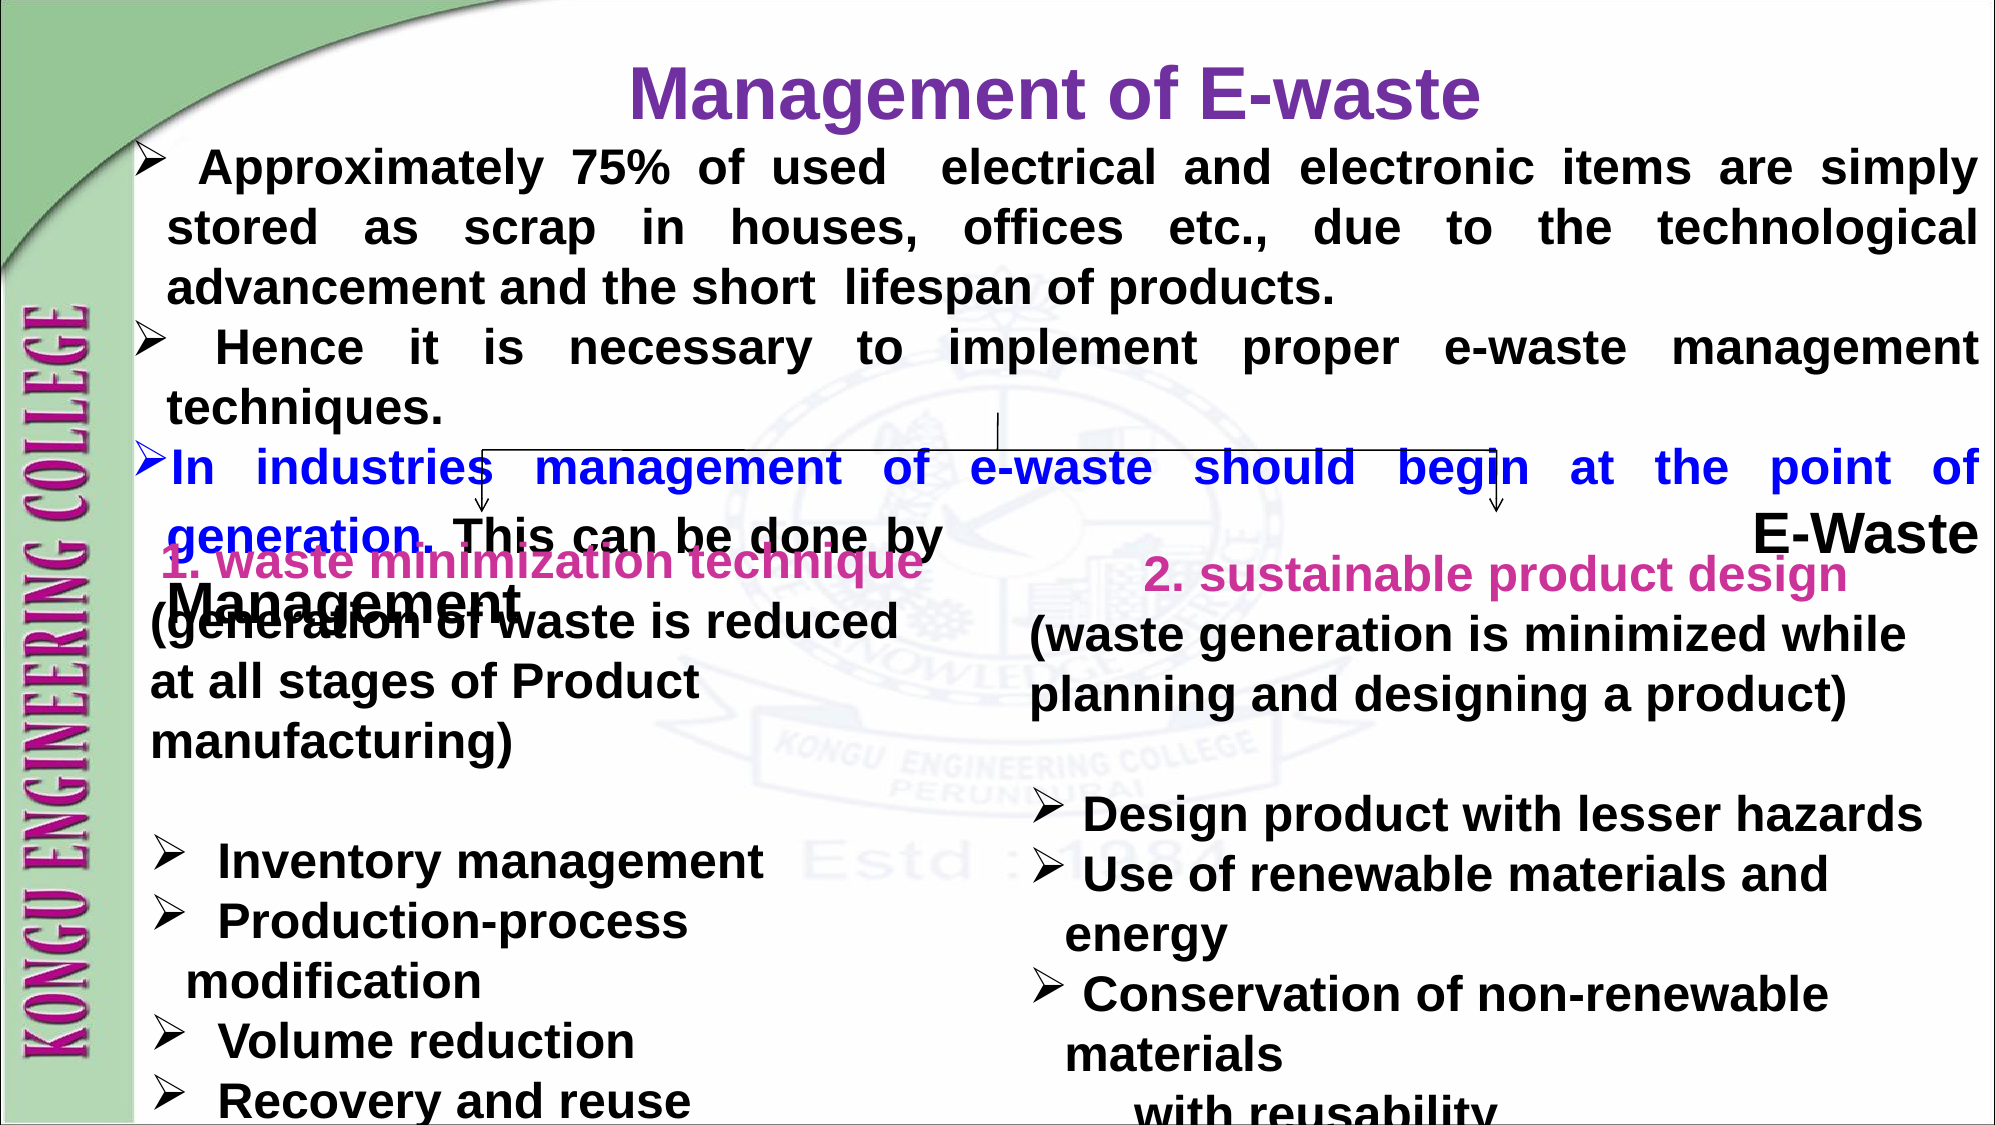

Management of E-waste
 Approximately 75% of used  electrical and electronic items are simply stored as scrap in houses, offices etc., due to the technological advancement and the short  lifespan of products.
 Hence it is necessary to implement proper e-waste management techniques.
In industries management of e-waste should begin at the point of generation. This can be done by                     			 E-Waste Management

1. waste minimization technique
(generation of waste is reduced at all stages of Product manufacturing)

  Inventory management
  Production-process modification
  Volume reduction
  Recovery and reuse

2. sustainable product design
(waste generation is minimized while planning and designing a product)

 Design product with lesser hazards
 Use of renewable materials and  energy
 Conservation of non-renewable materials
     with reusability